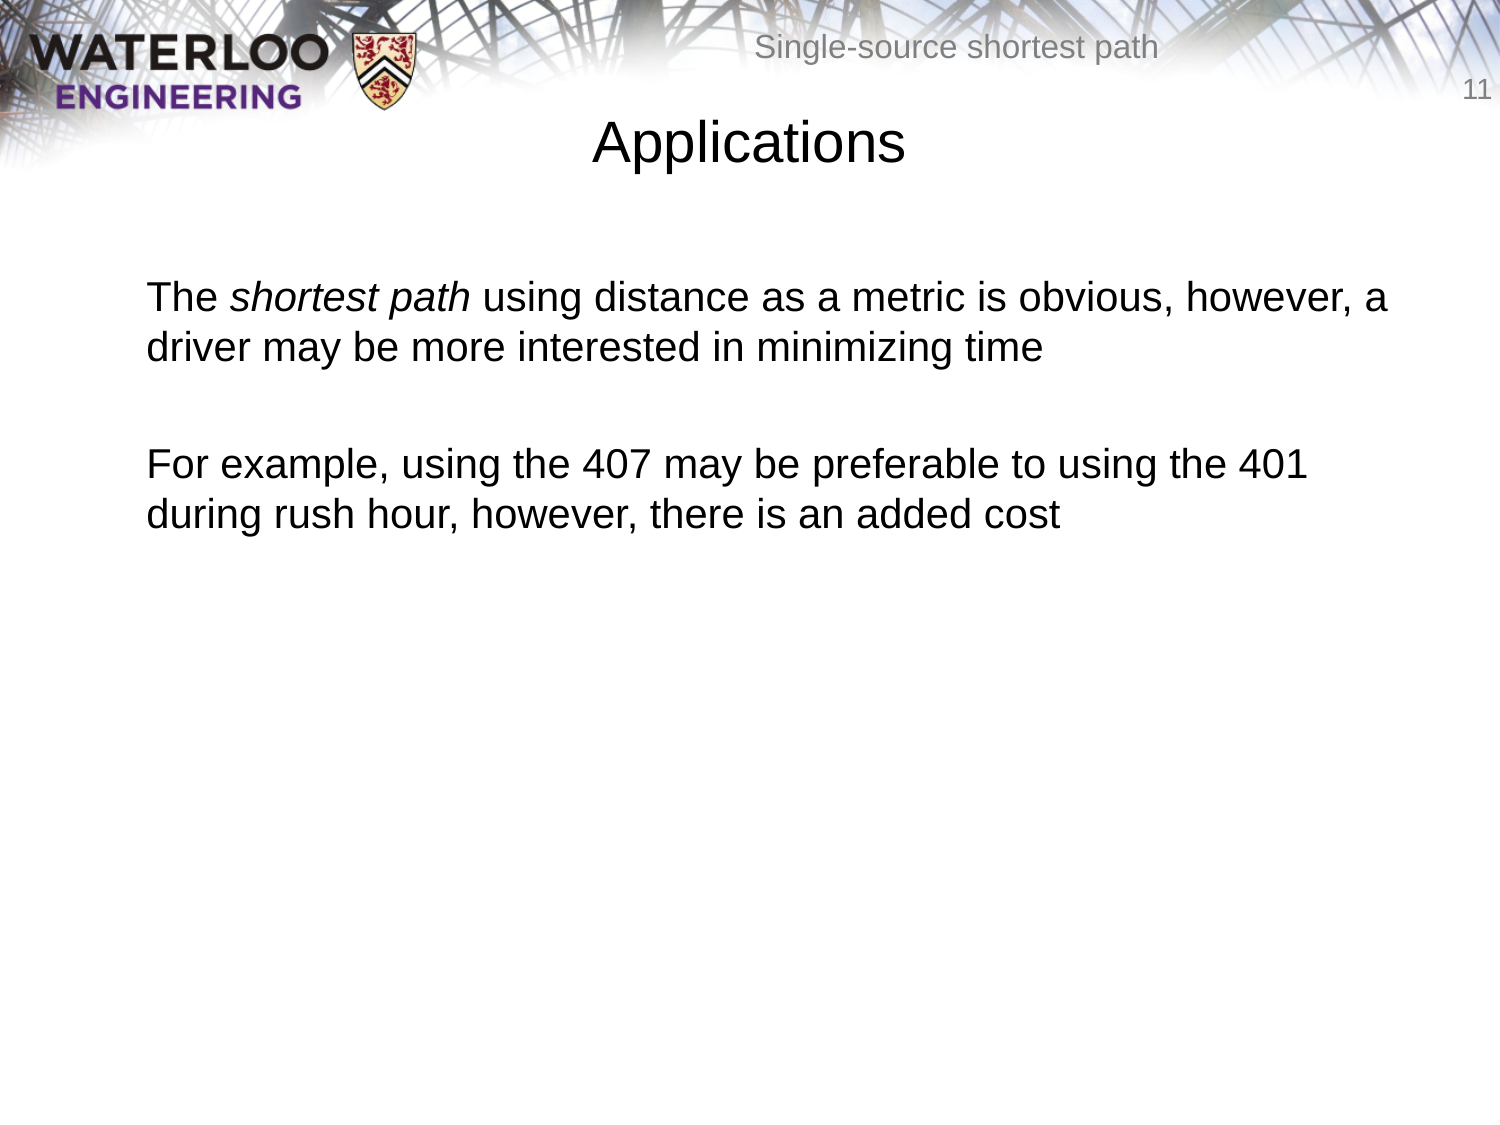

# Applications
	The shortest path using distance as a metric is obvious, however, a driver may be more interested in minimizing time

	For example, using the 407 may be preferable to using the 401 during rush hour, however, there is an added cost